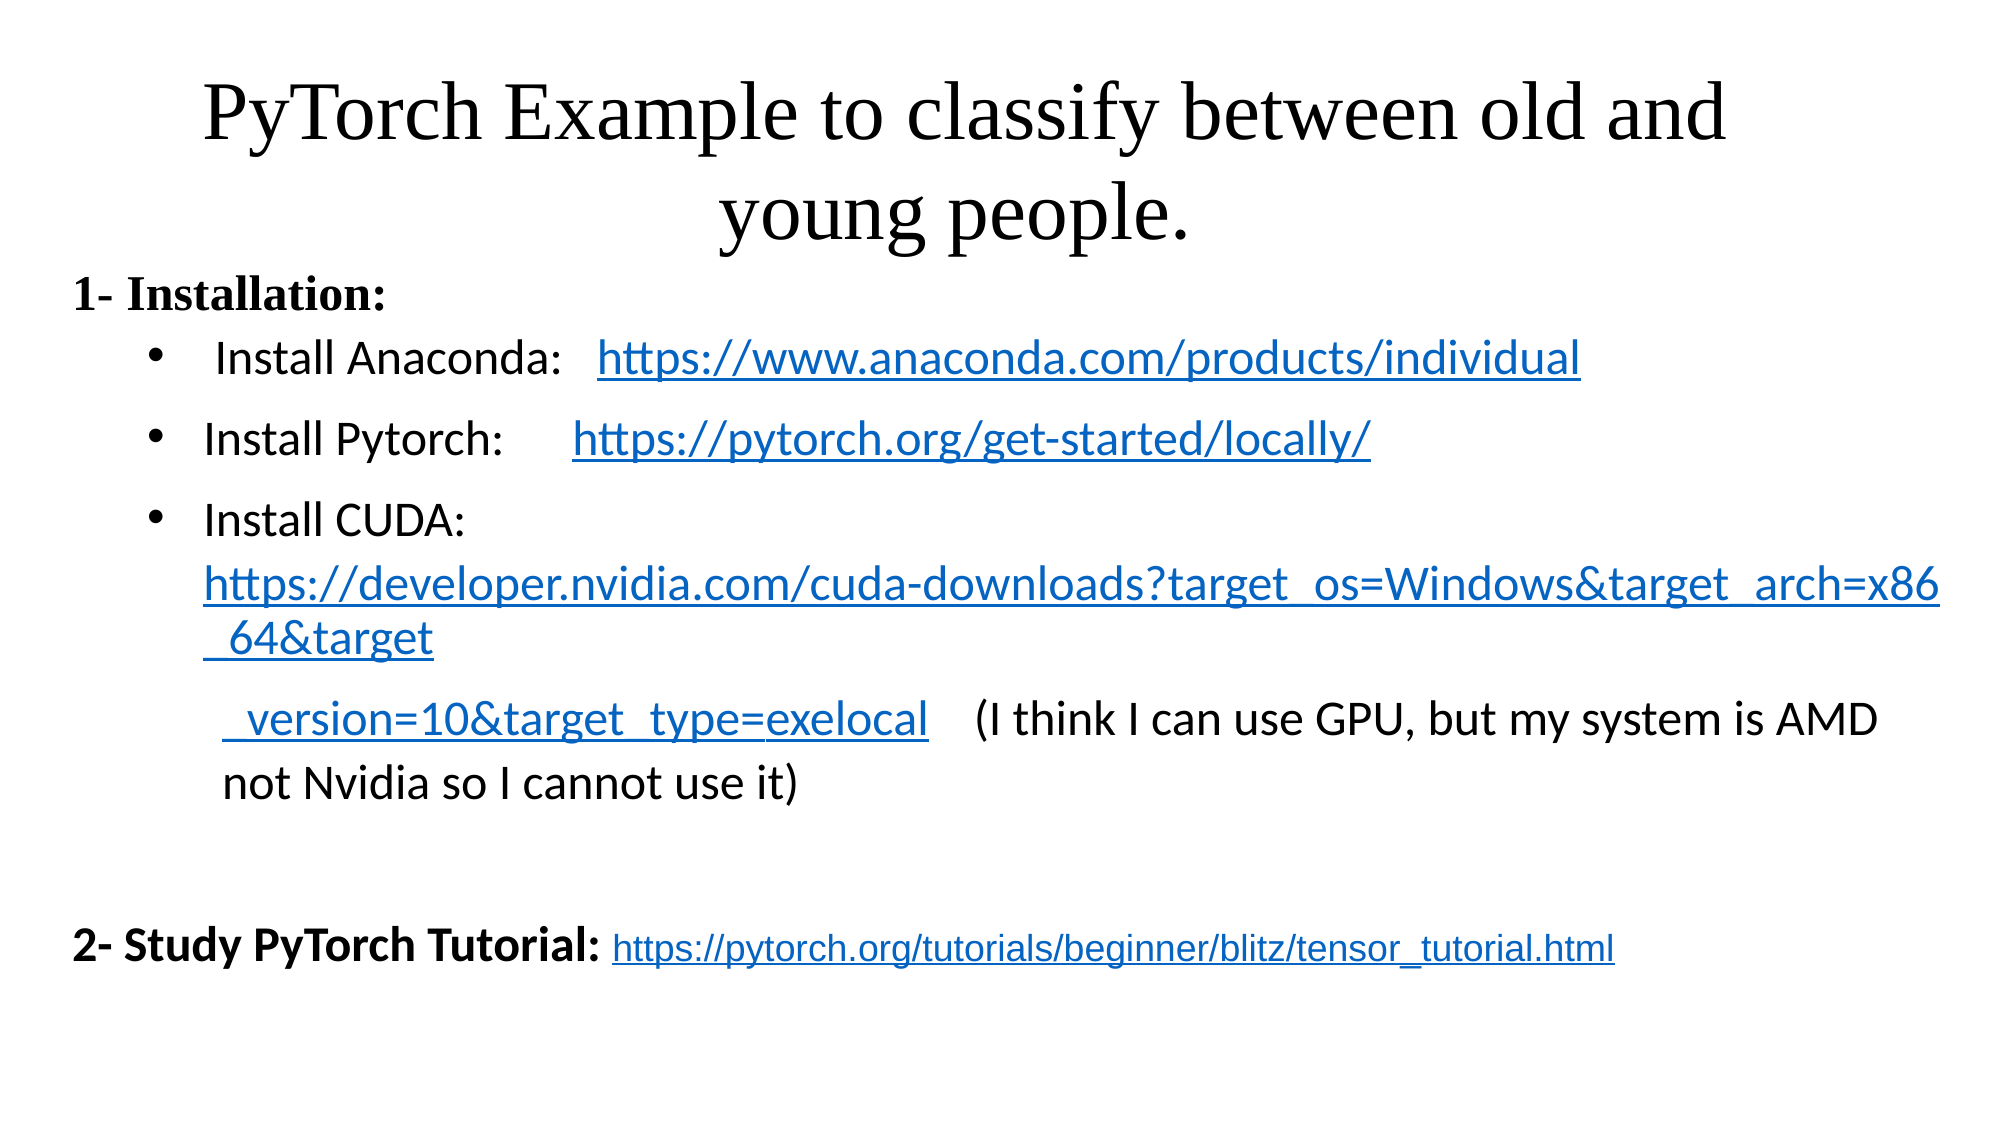

PyTorch Example to classify between old and young people.
1- Installation:
 Install Anaconda:   https://www.anaconda.com/products/individual
Install Pytorch:      https://pytorch.org/get-started/locally/
Install CUDA:         https://developer.nvidia.com/cuda-downloads?target_os=Windows&target_arch=x86_64&target
_version=10&target_type=exelocal    (I think I can use GPU, but my system is AMD not Nvidia so I cannot use it)

2- Study PyTorch Tutorial: https://pytorch.org/tutorials/beginner/blitz/tensor_tutorial.html